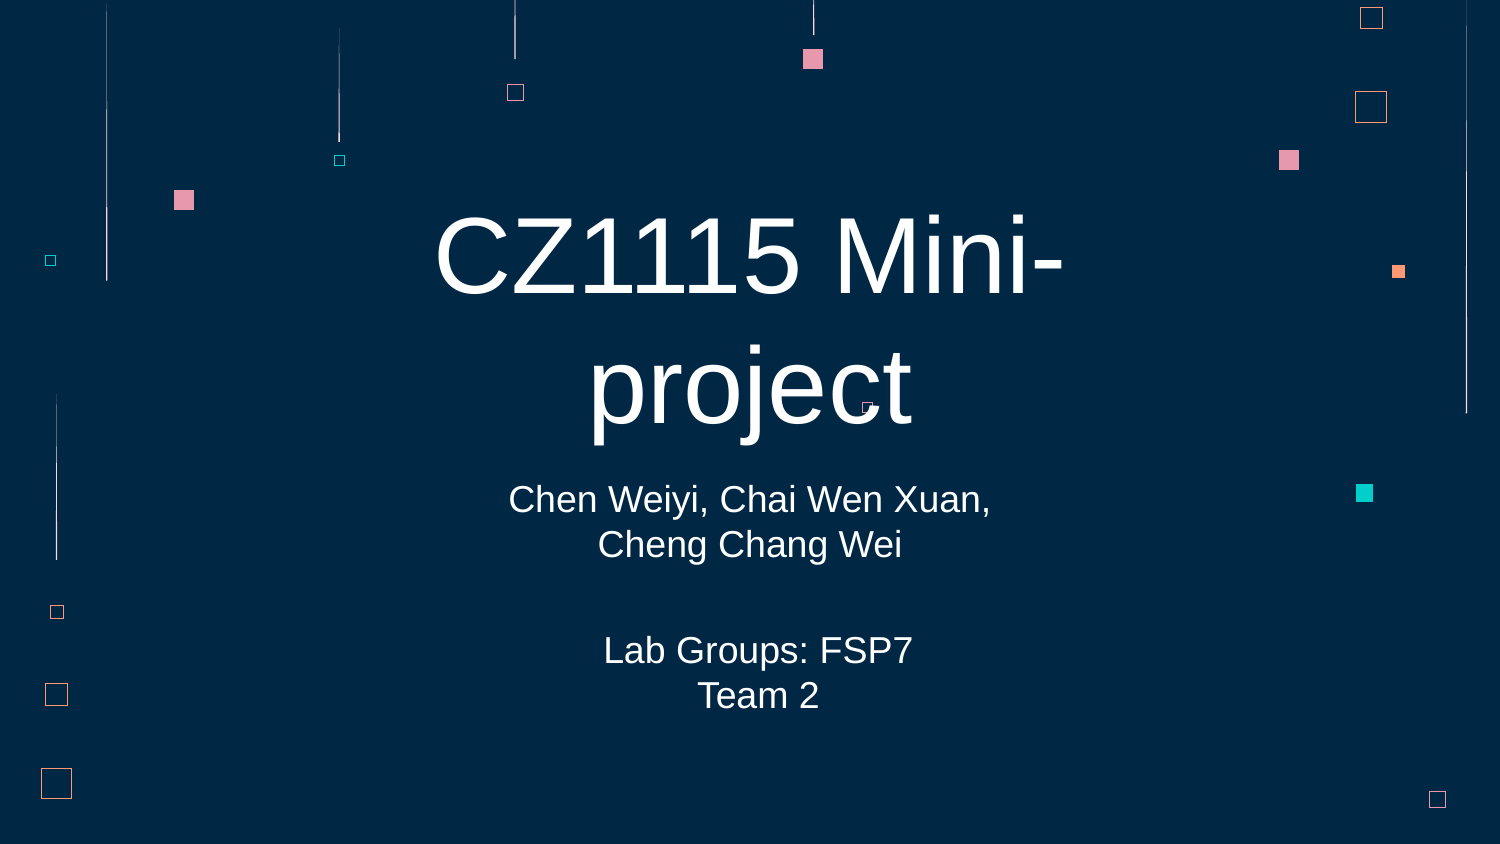

# CZ1115 Mini-project
Chen Weiyi, Chai Wen Xuan, Cheng Chang Wei

Lab Groups: FSP7
Team 2